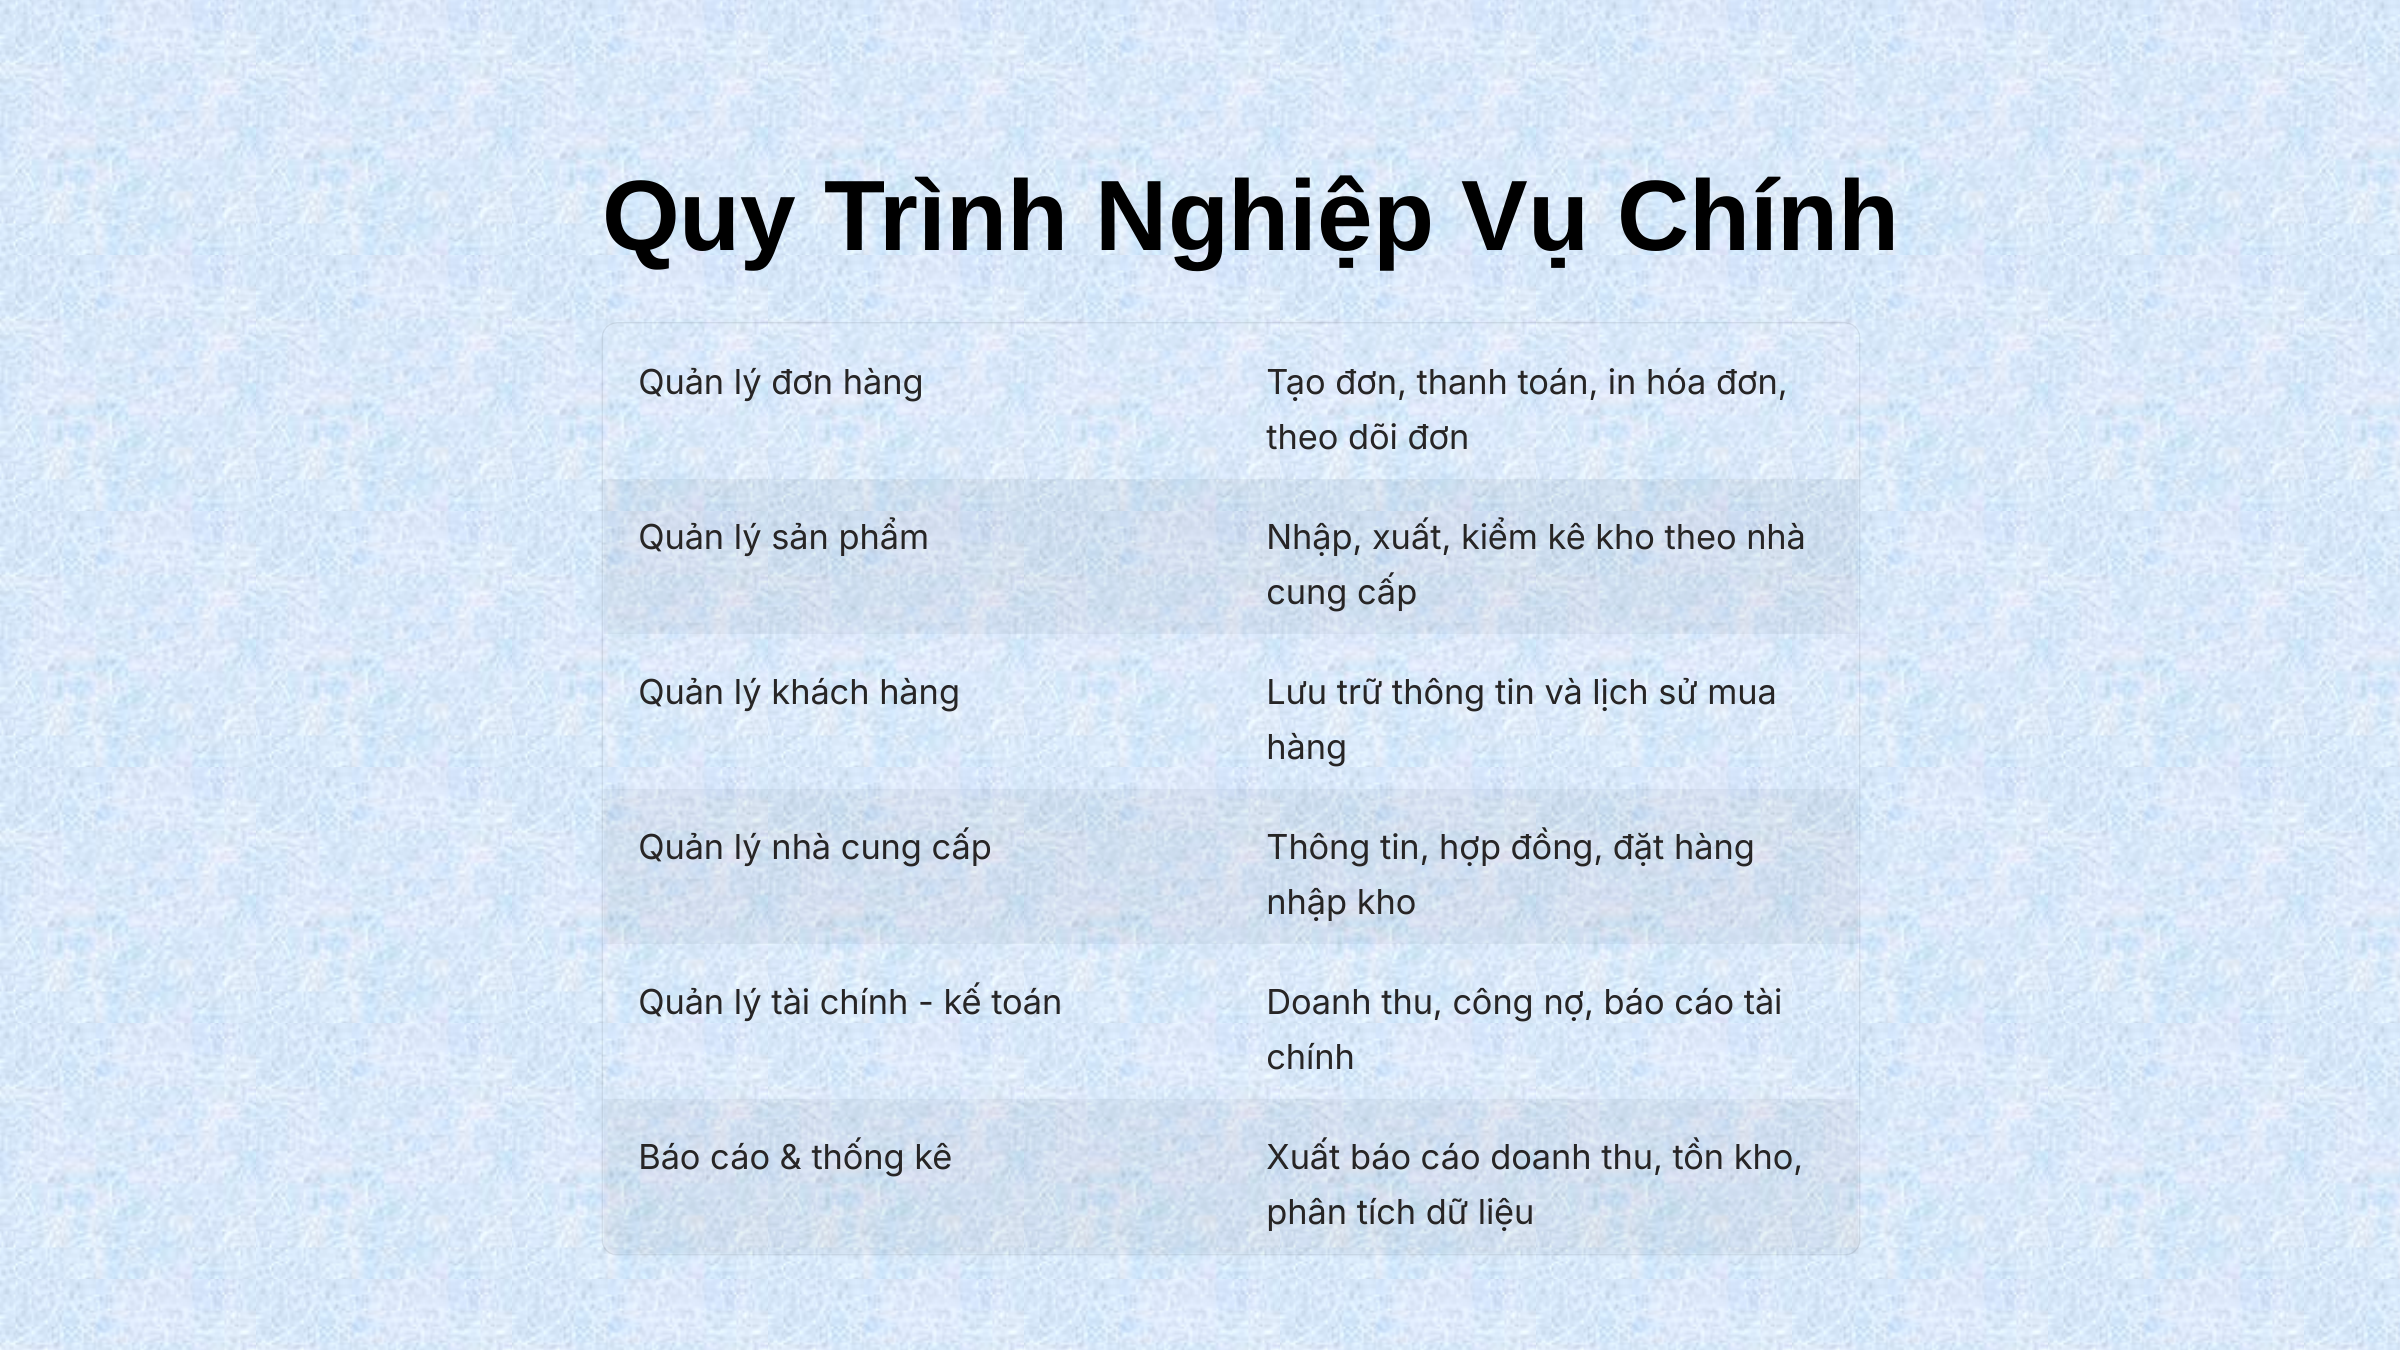

Quy Trình Nghiệp Vụ Chính

Quản lý đơn hàng
Tạo đơn, thanh toán, in hóa đơn, theo dõi đơn

Quản lý sản phẩm
Nhập, xuất, kiểm kê kho theo nhà cung cấp

Quản lý khách hàng
Lưu trữ thông tin và lịch sử mua hàng

Quản lý nhà cung cấp
Thông tin, hợp đồng, đặt hàng nhập kho

Quản lý tài chính - kế toán
Doanh thu, công nợ, báo cáo tài chính

Báo cáo & thống kê
Xuất báo cáo doanh thu, tồn kho, phân tích dữ liệu